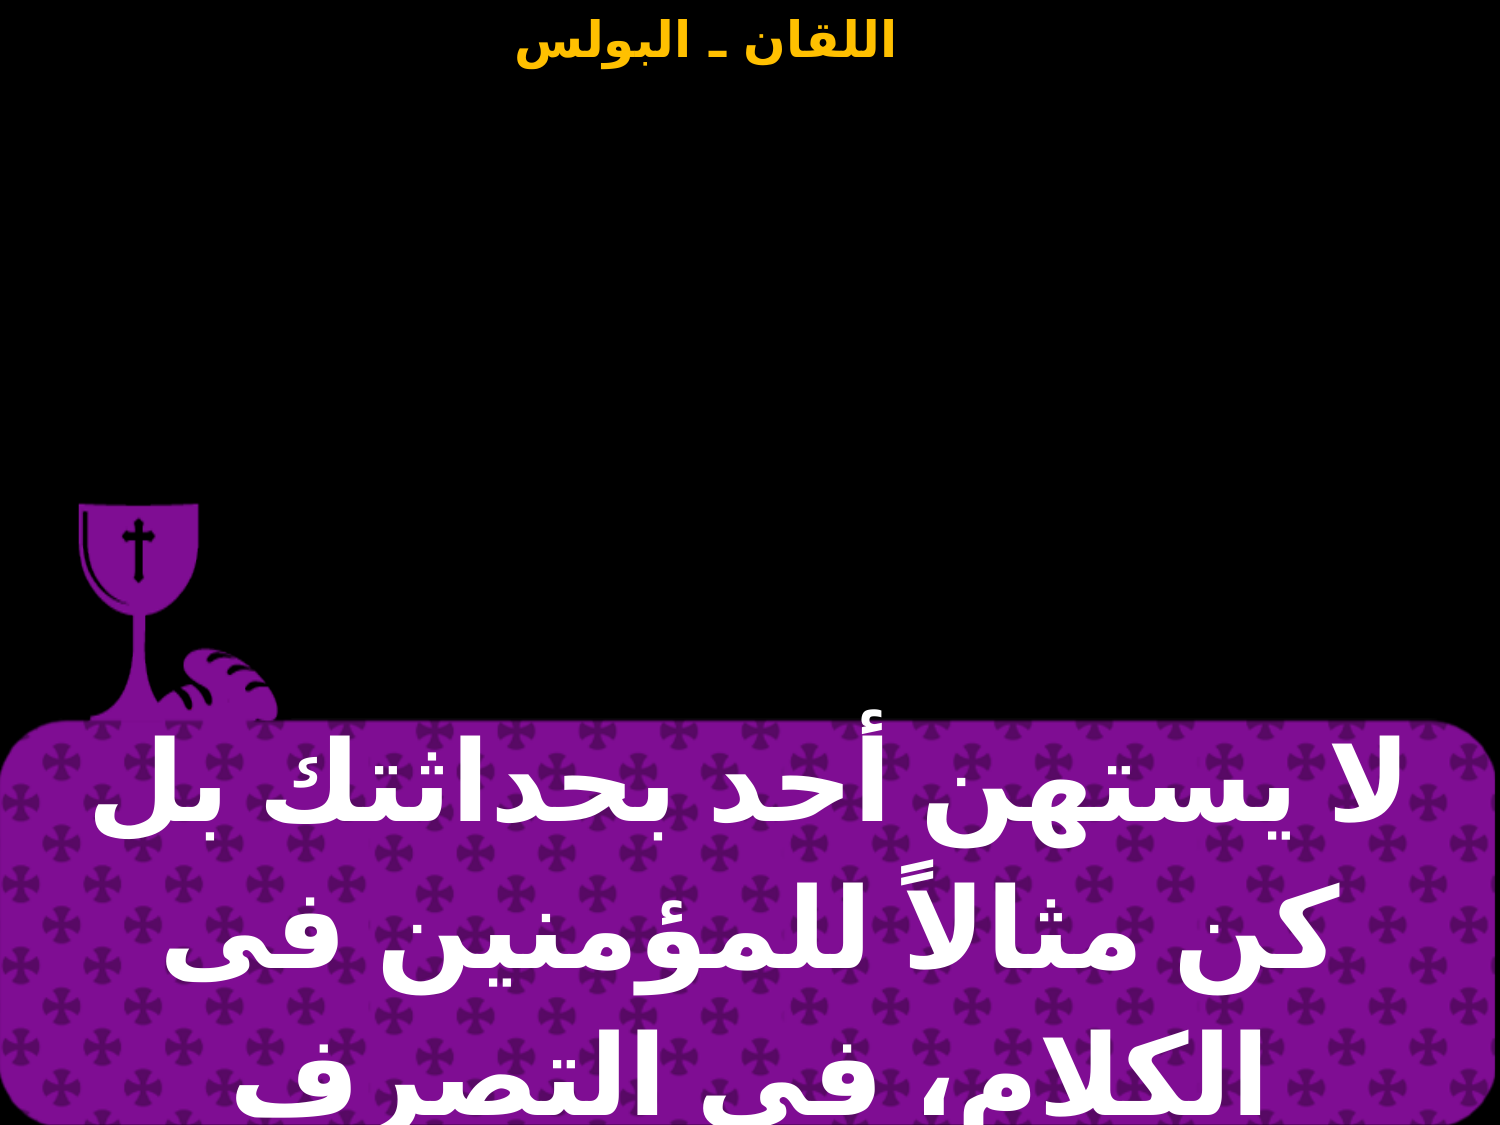

| لا يستهن أحد بحداثتك بل كن مثالاً للمؤمنين فى الكلام، فى التصرف |
| --- |